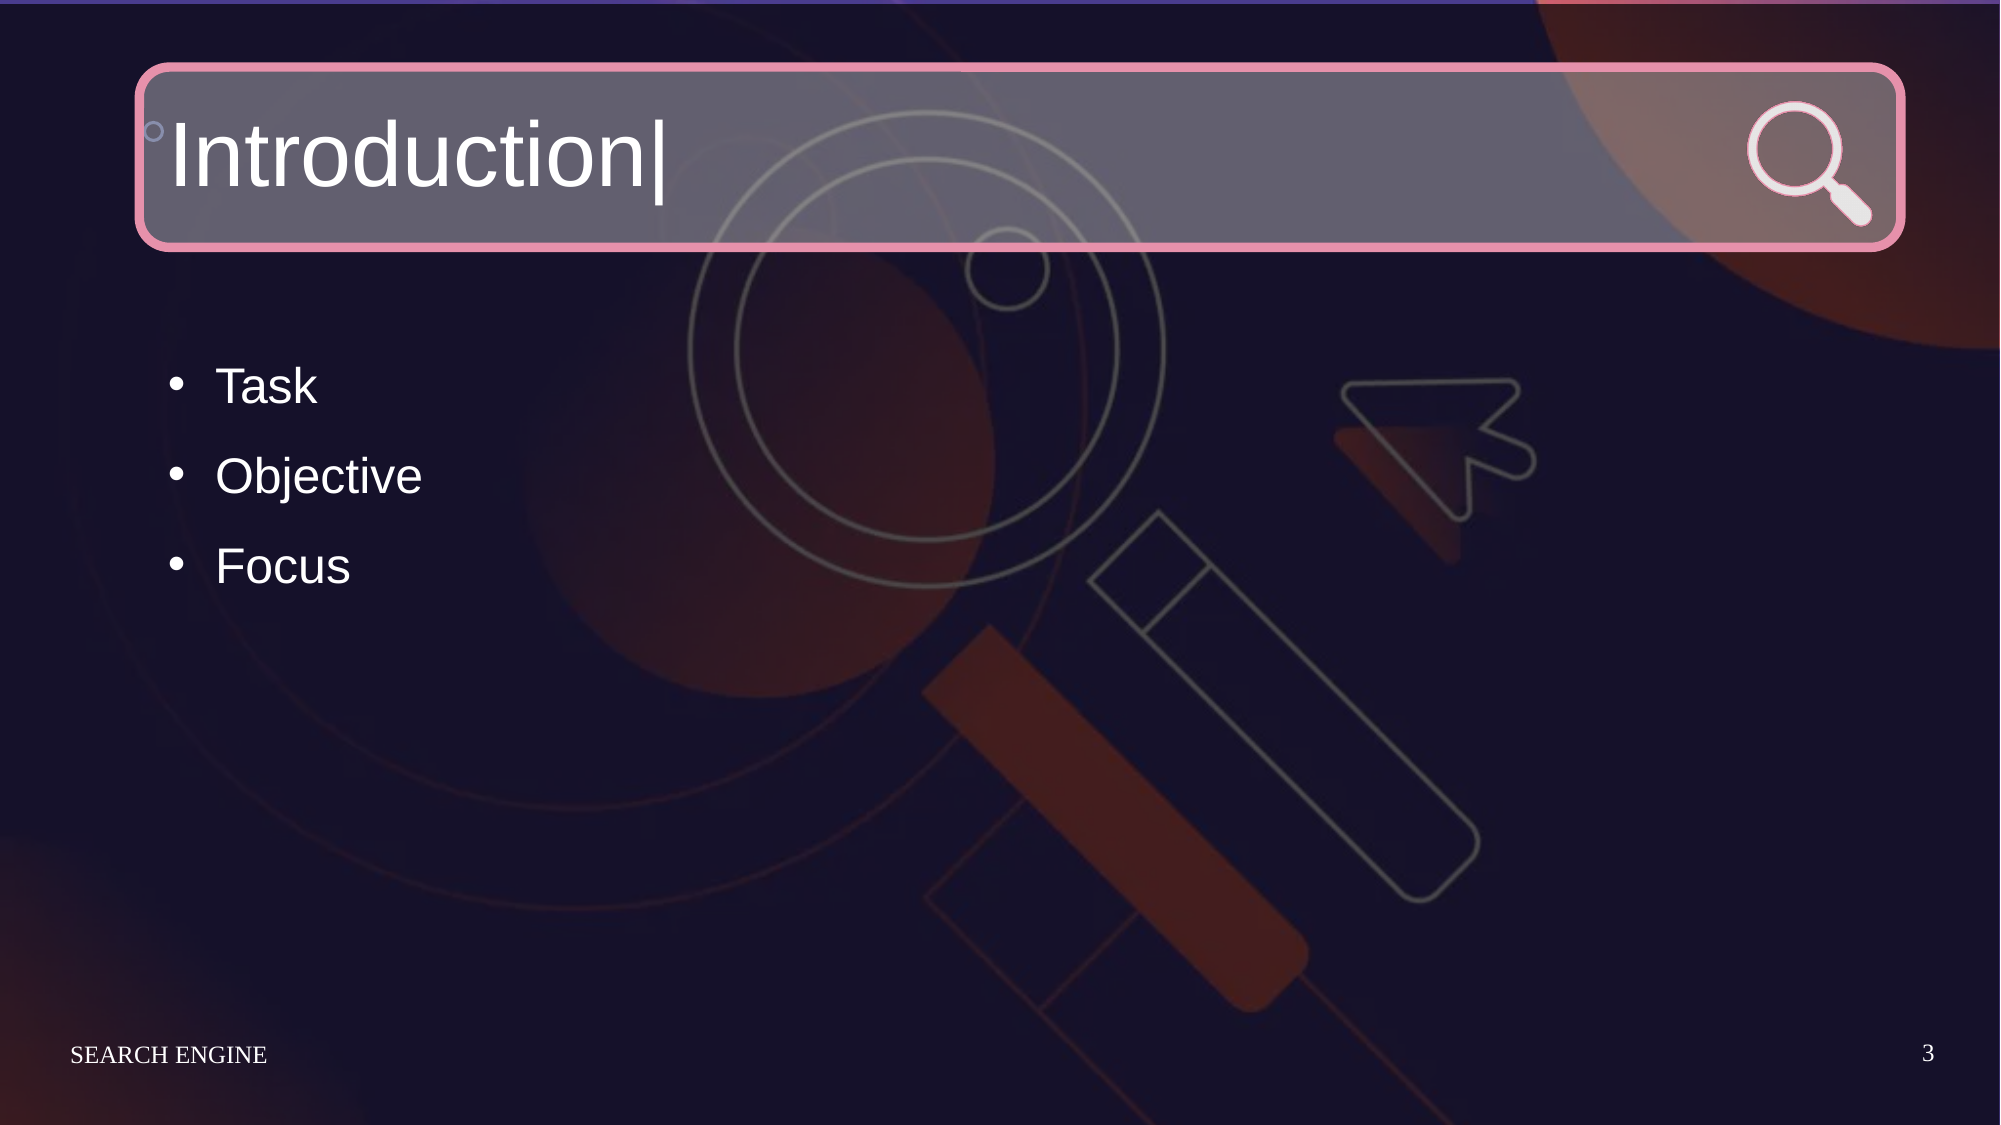

# Introduction|
Task
Objective
Focus
3
SEARCH ENGINE